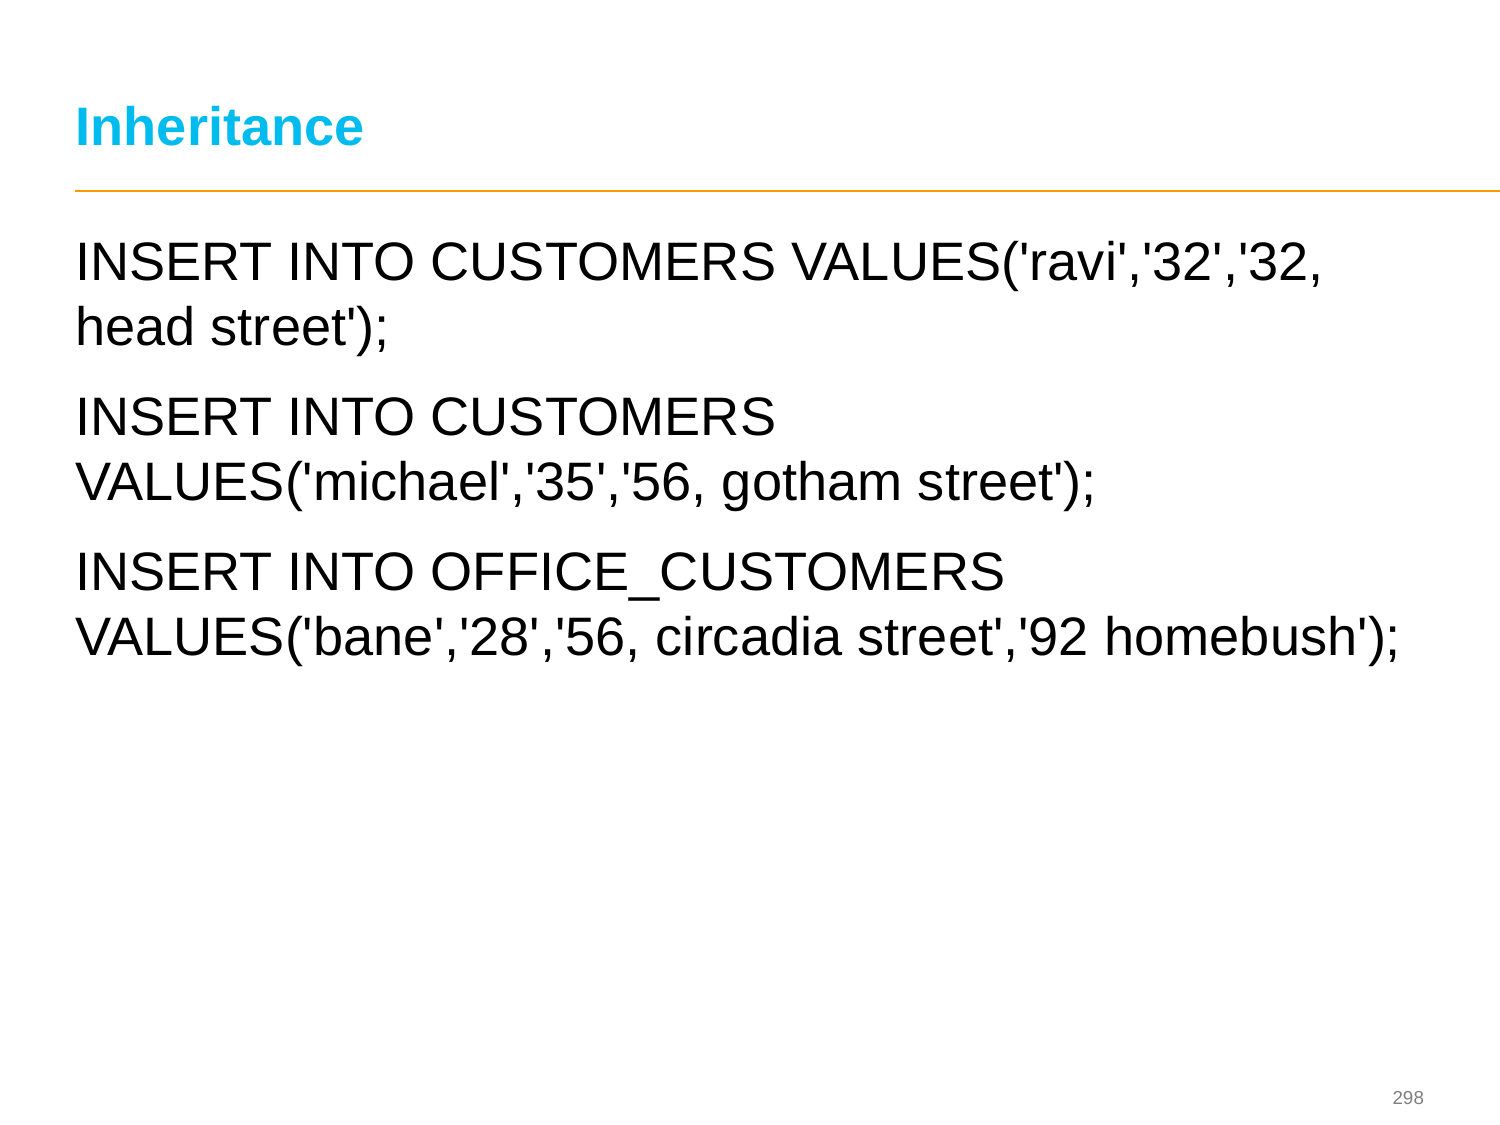

# Inheritance
INSERT INTO CUSTOMERS VALUES('ravi','32','32, head street');
INSERT INTO CUSTOMERS VALUES('michael','35','56, gotham street');
INSERT INTO OFFICE_CUSTOMERS VALUES('bane','28','56, circadia street','92 homebush');